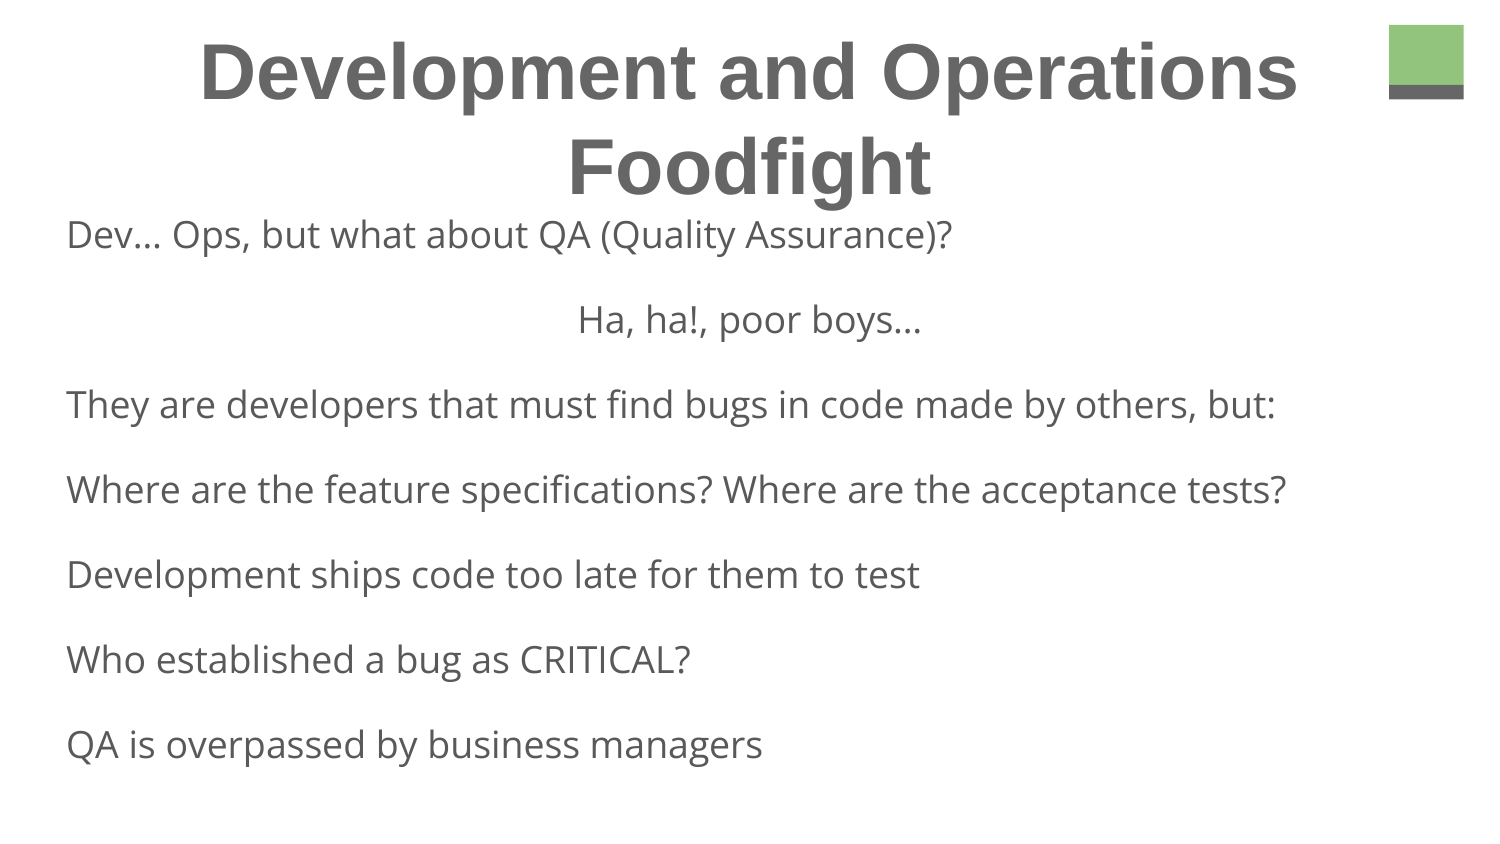

# Development and Operations Foodfight

Dev… Ops, but what about QA (Quality Assurance)?
Ha, ha!, poor boys…
They are developers that must find bugs in code made by others, but:
Where are the feature specifications? Where are the acceptance tests?
Development ships code too late for them to test
Who established a bug as CRITICAL?
QA is overpassed by business managers